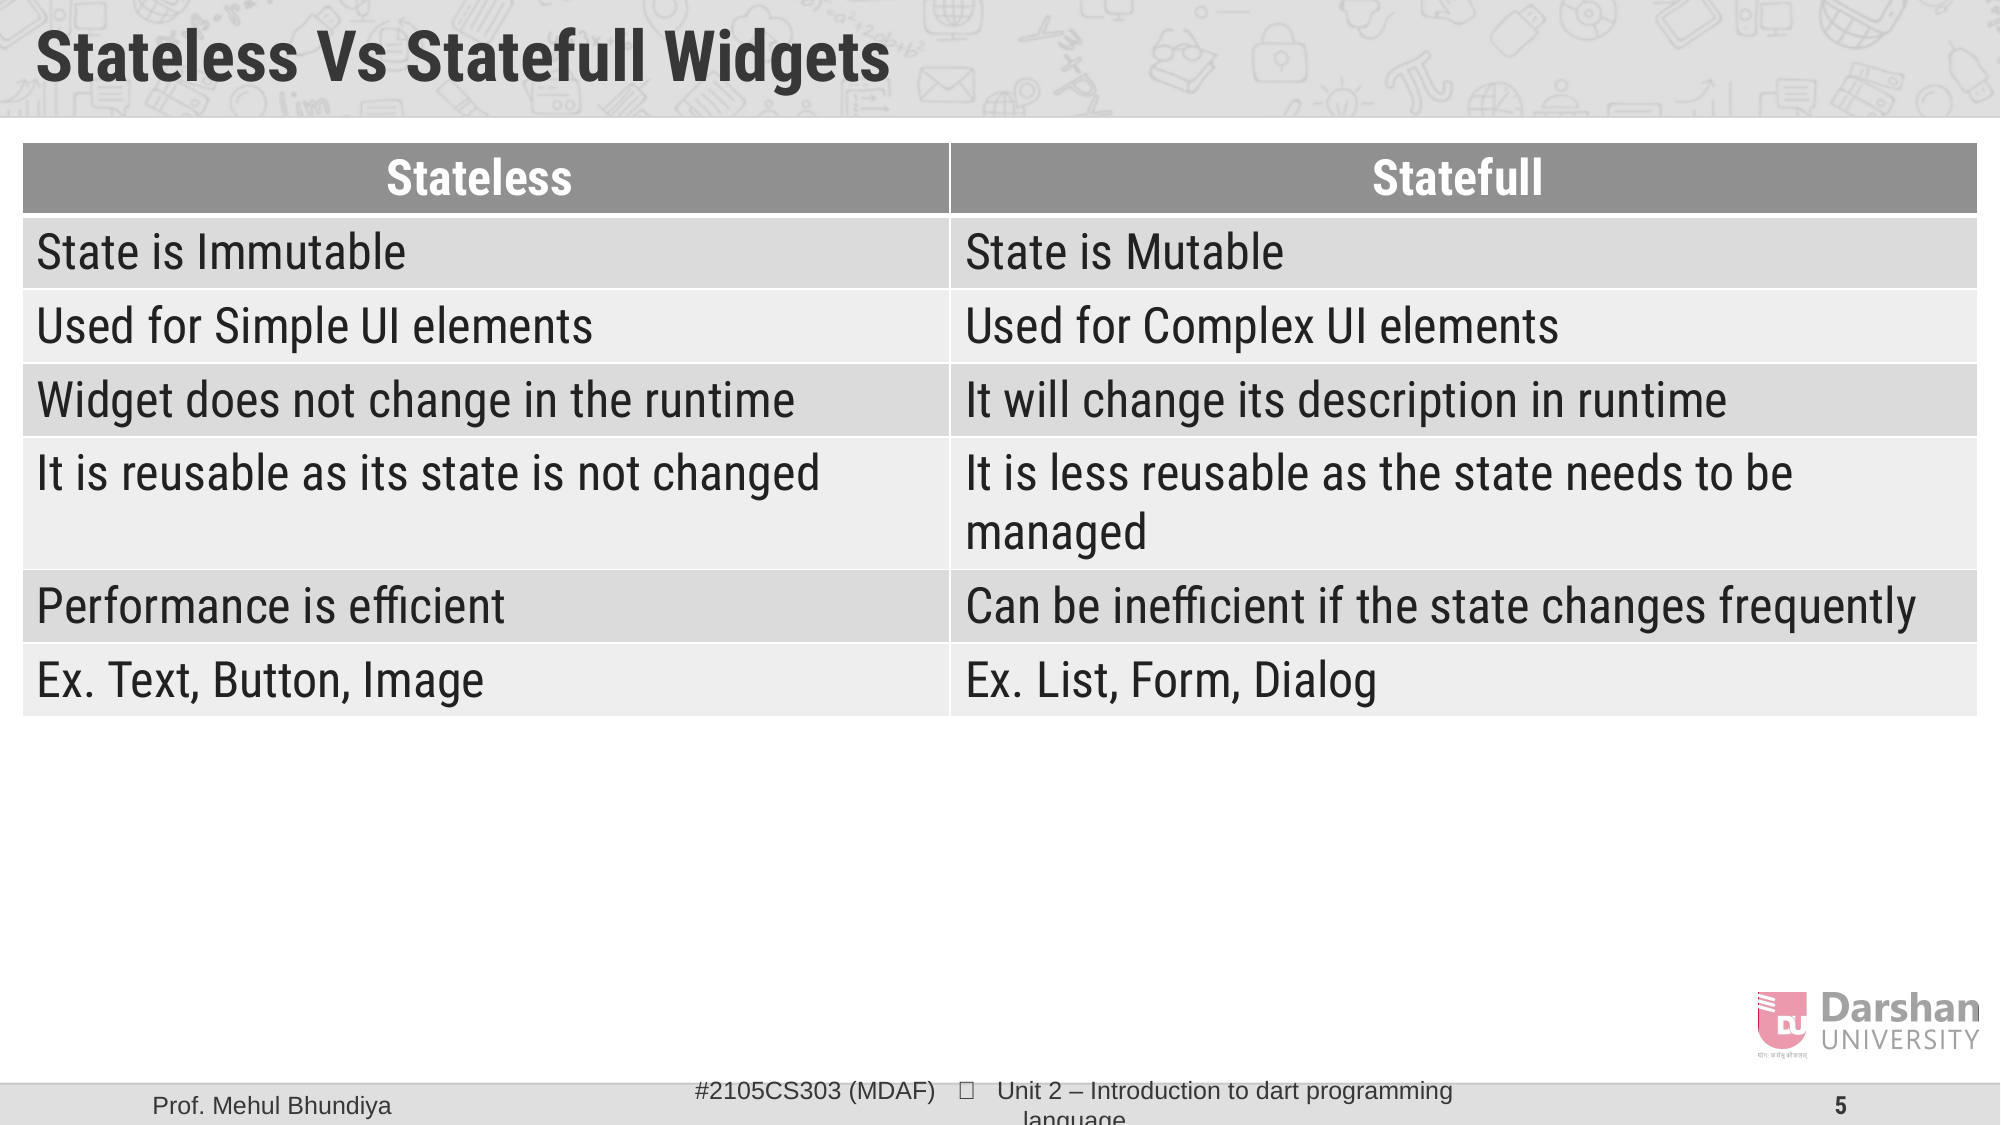

# Stateless Vs Statefull Widgets
| Stateless | Statefull |
| --- | --- |
| State is Immutable | State is Mutable |
| Used for Simple UI elements | Used for Complex UI elements |
| Widget does not change in the runtime | It will change its description in runtime |
| It is reusable as its state is not changed | It is less reusable as the state needs to be managed |
| Performance is efficient | Can be inefficient if the state changes frequently |
| Ex. Text, Button, Image | Ex. List, Form, Dialog |